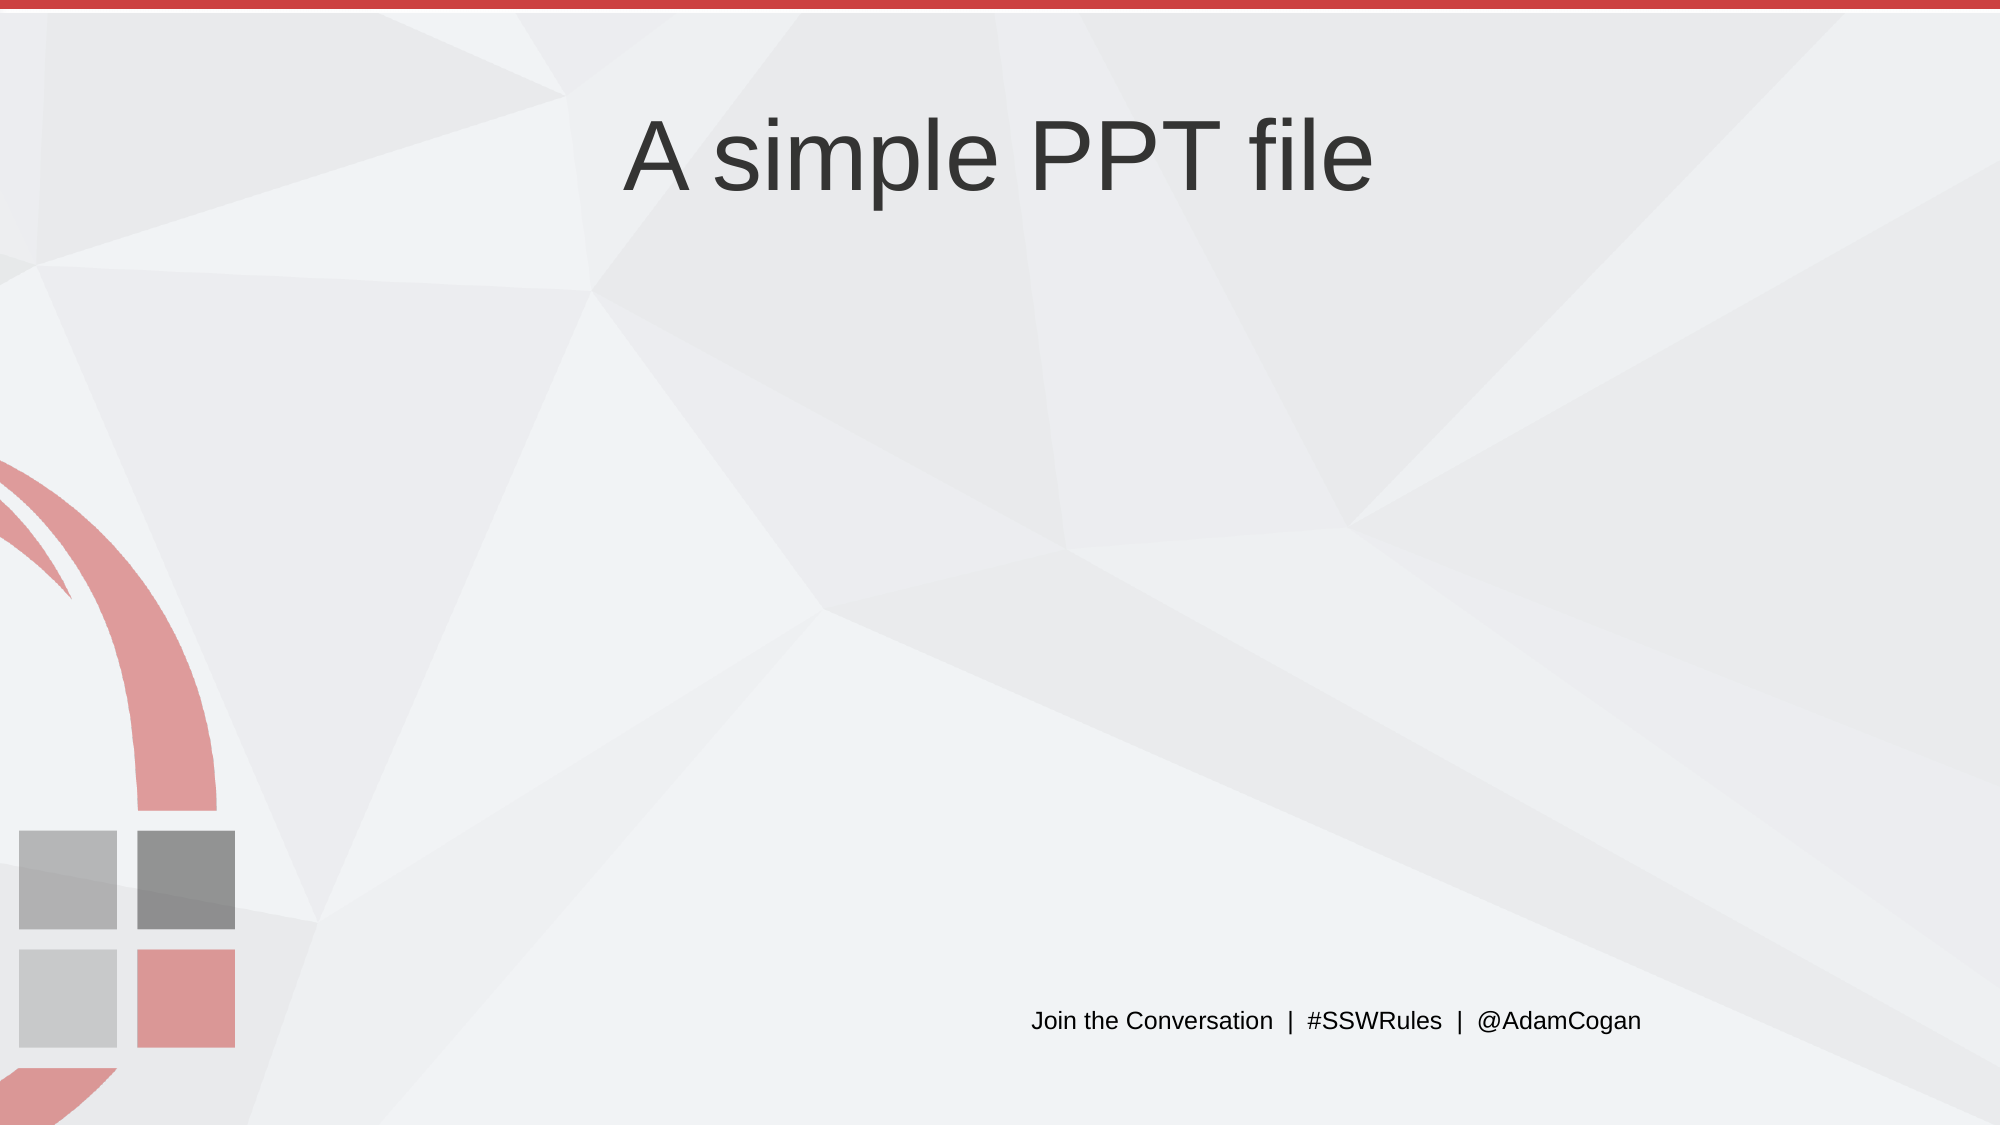

A simple PPT file
Join the Conversation  |  #SSWRules  |  @AdamCogan